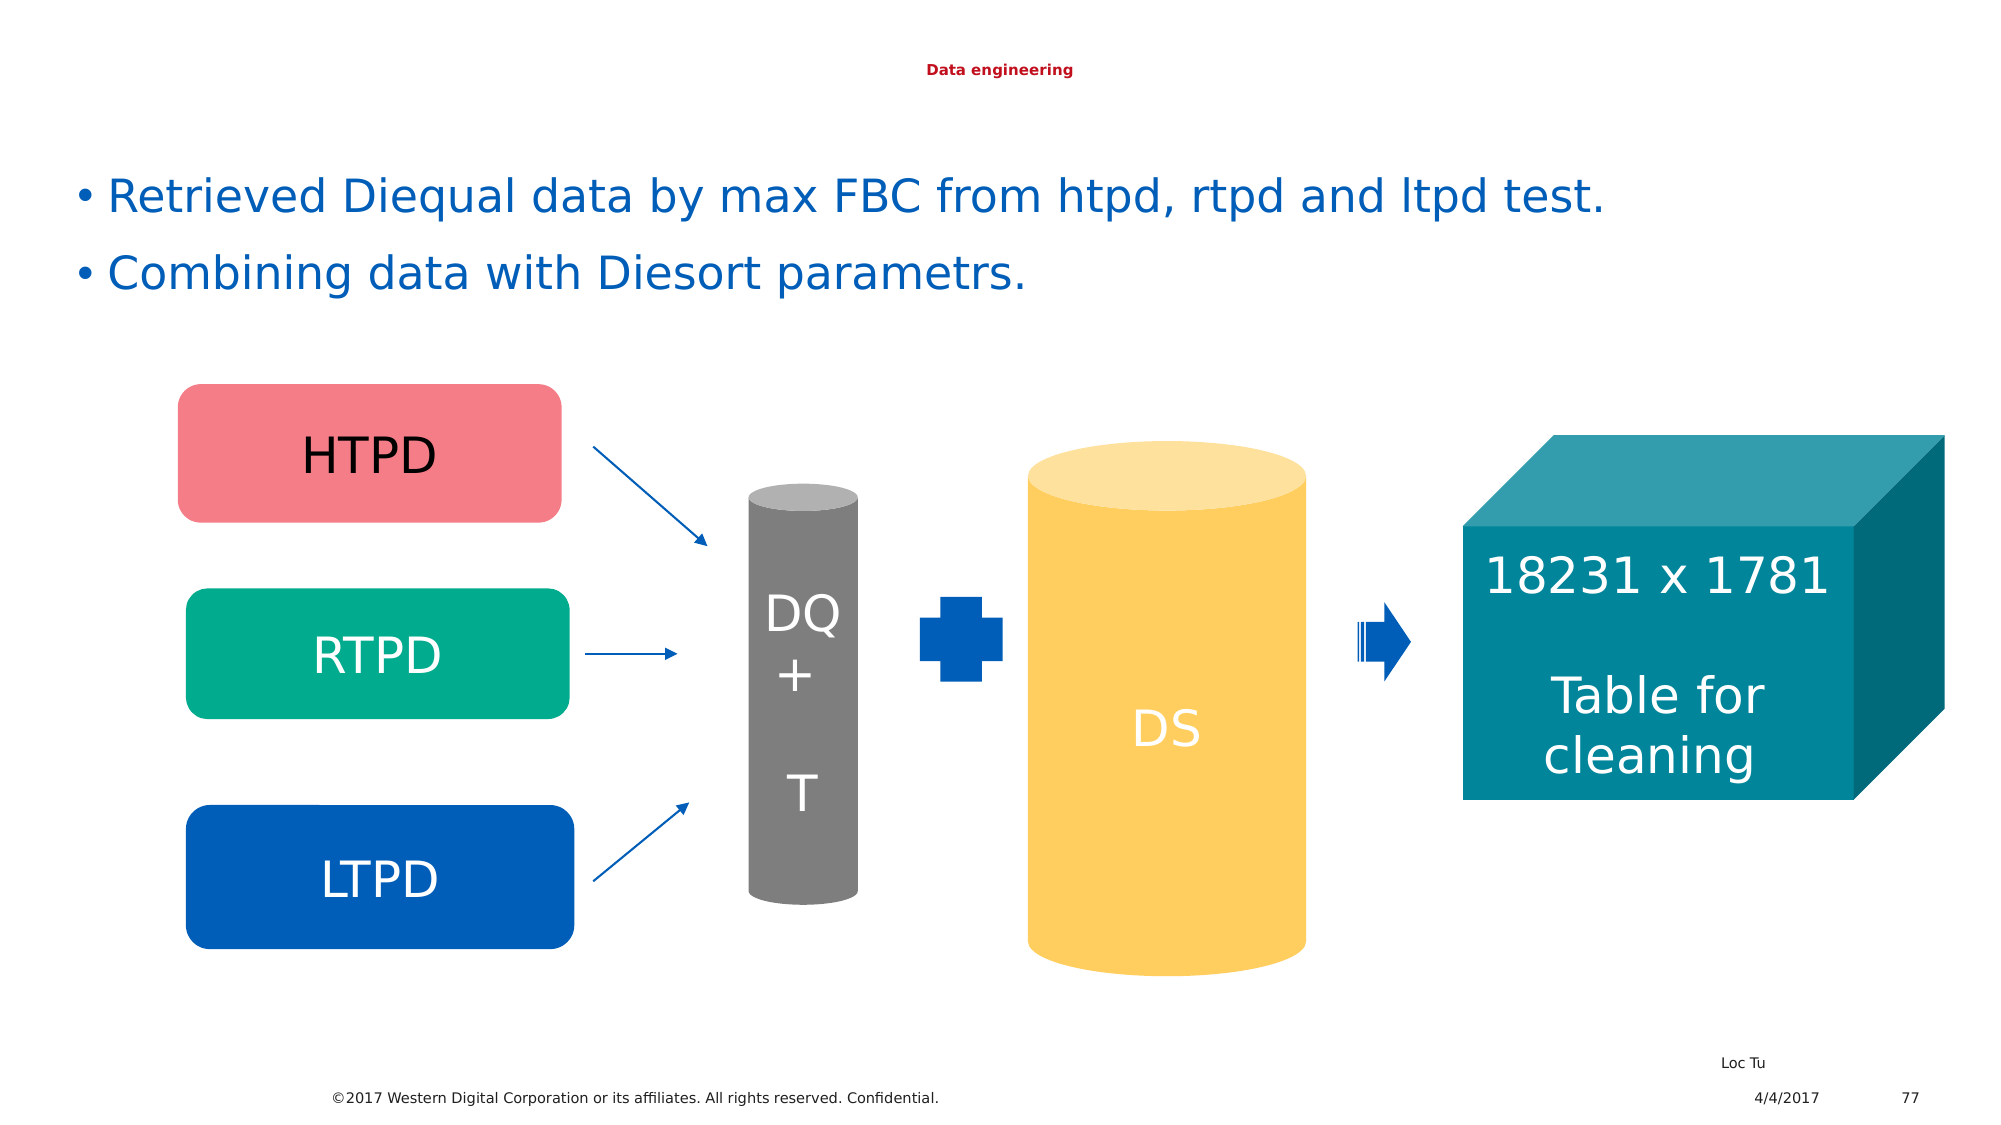

# Data engineering
Retrieved Diequal data by max FBC from htpd, rtpd and ltpd test.
Combining data with Diesort parametrs.
HTPD
18231 x 1781

Table for cleaning
DS
DQ+

T
RTPD

LTPD
©2017 Western Digital Corporation or its affiliates. All rights reserved. Confidential.
Loc Tu                             4/4/2017
77